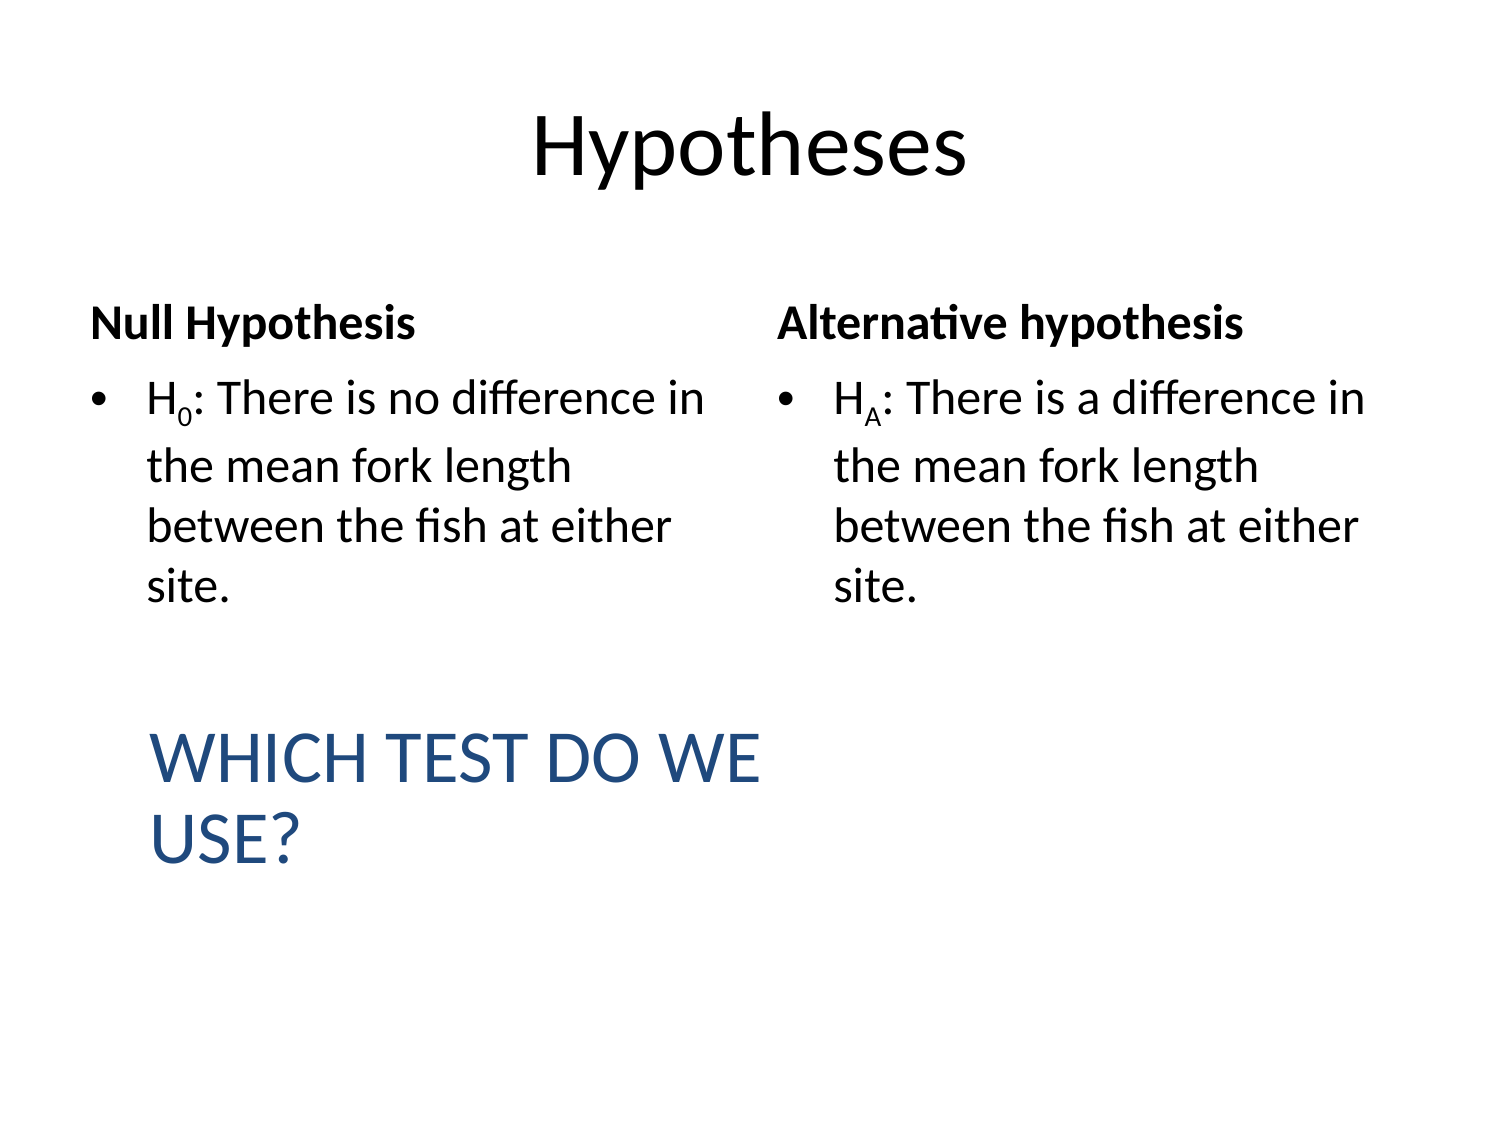

# Hypotheses
Null Hypothesis
Alternative hypothesis
H0: There is no difference in the mean fork length between the fish at either site.
HA: There is a difference in the mean fork length between the fish at either site.

Which test do we use?